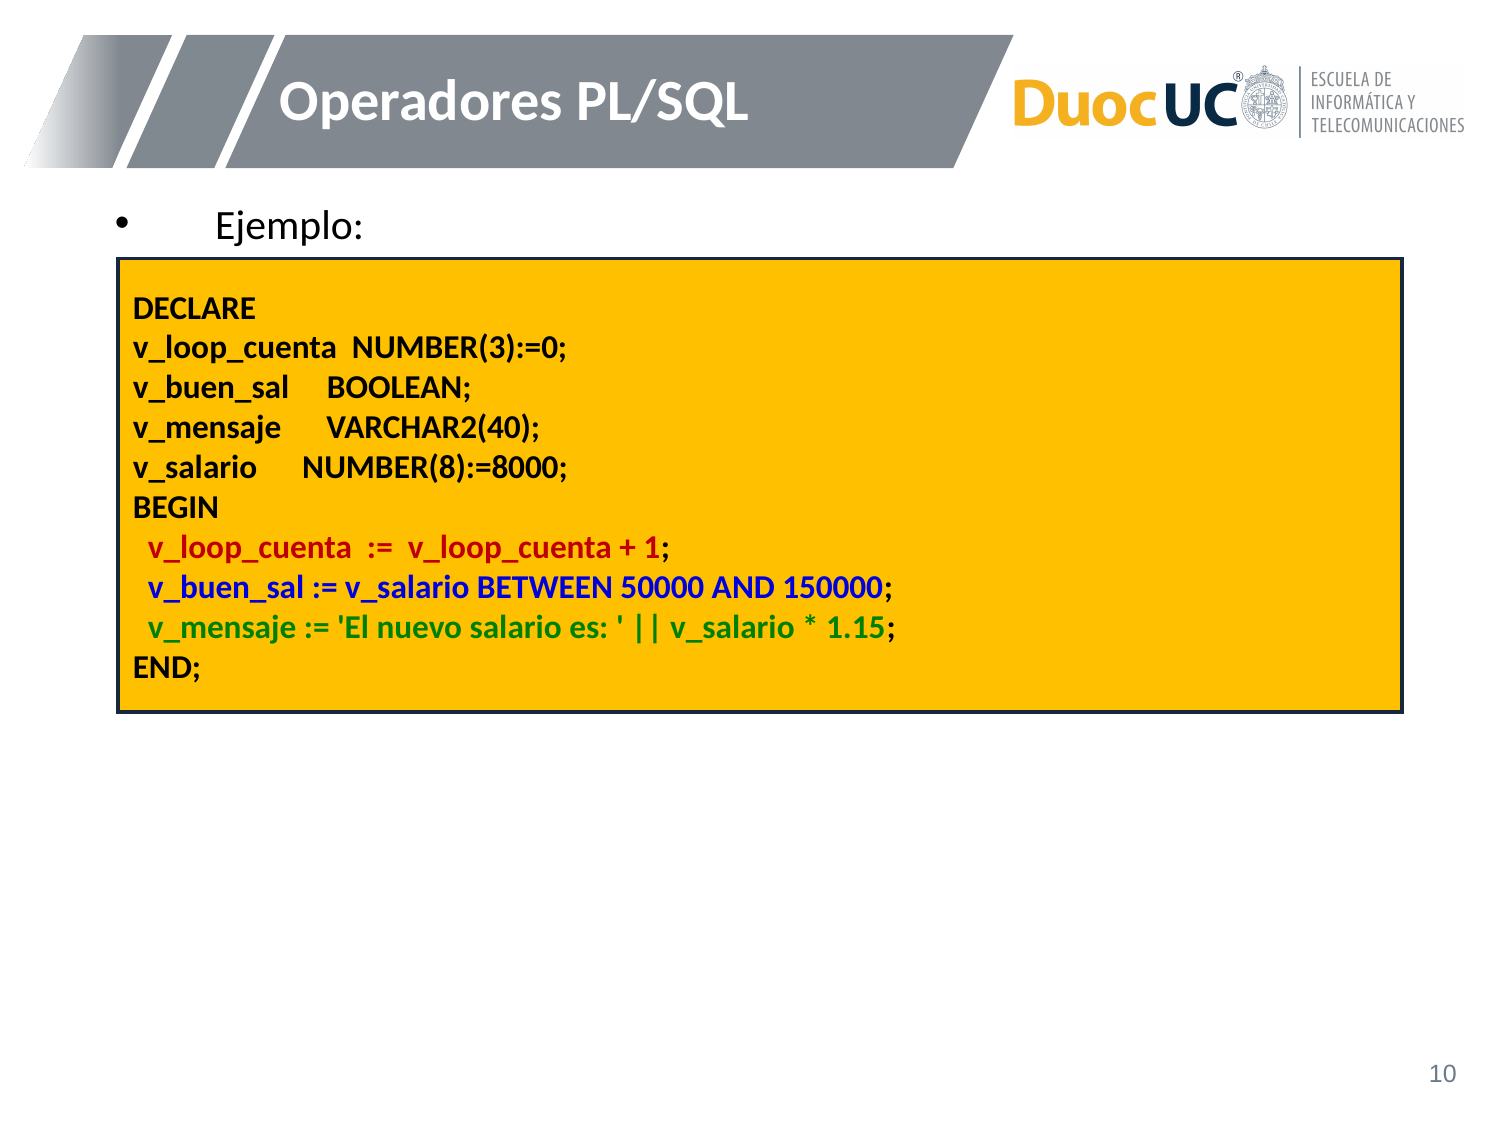

# Operadores PL/SQL
Ejemplo:

DECLARE
v_loop_cuenta  NUMBER(3):=0;
v_buen_sal     BOOLEAN;
v_mensaje      VARCHAR2(40);
v_salario      NUMBER(8):=8000;
BEGIN
  v_loop_cuenta  :=  v_loop_cuenta + 1;
  v_buen_sal := v_salario BETWEEN 50000 AND 150000;
  v_mensaje := 'El nuevo salario es: ' || v_salario * 1.15;
END;